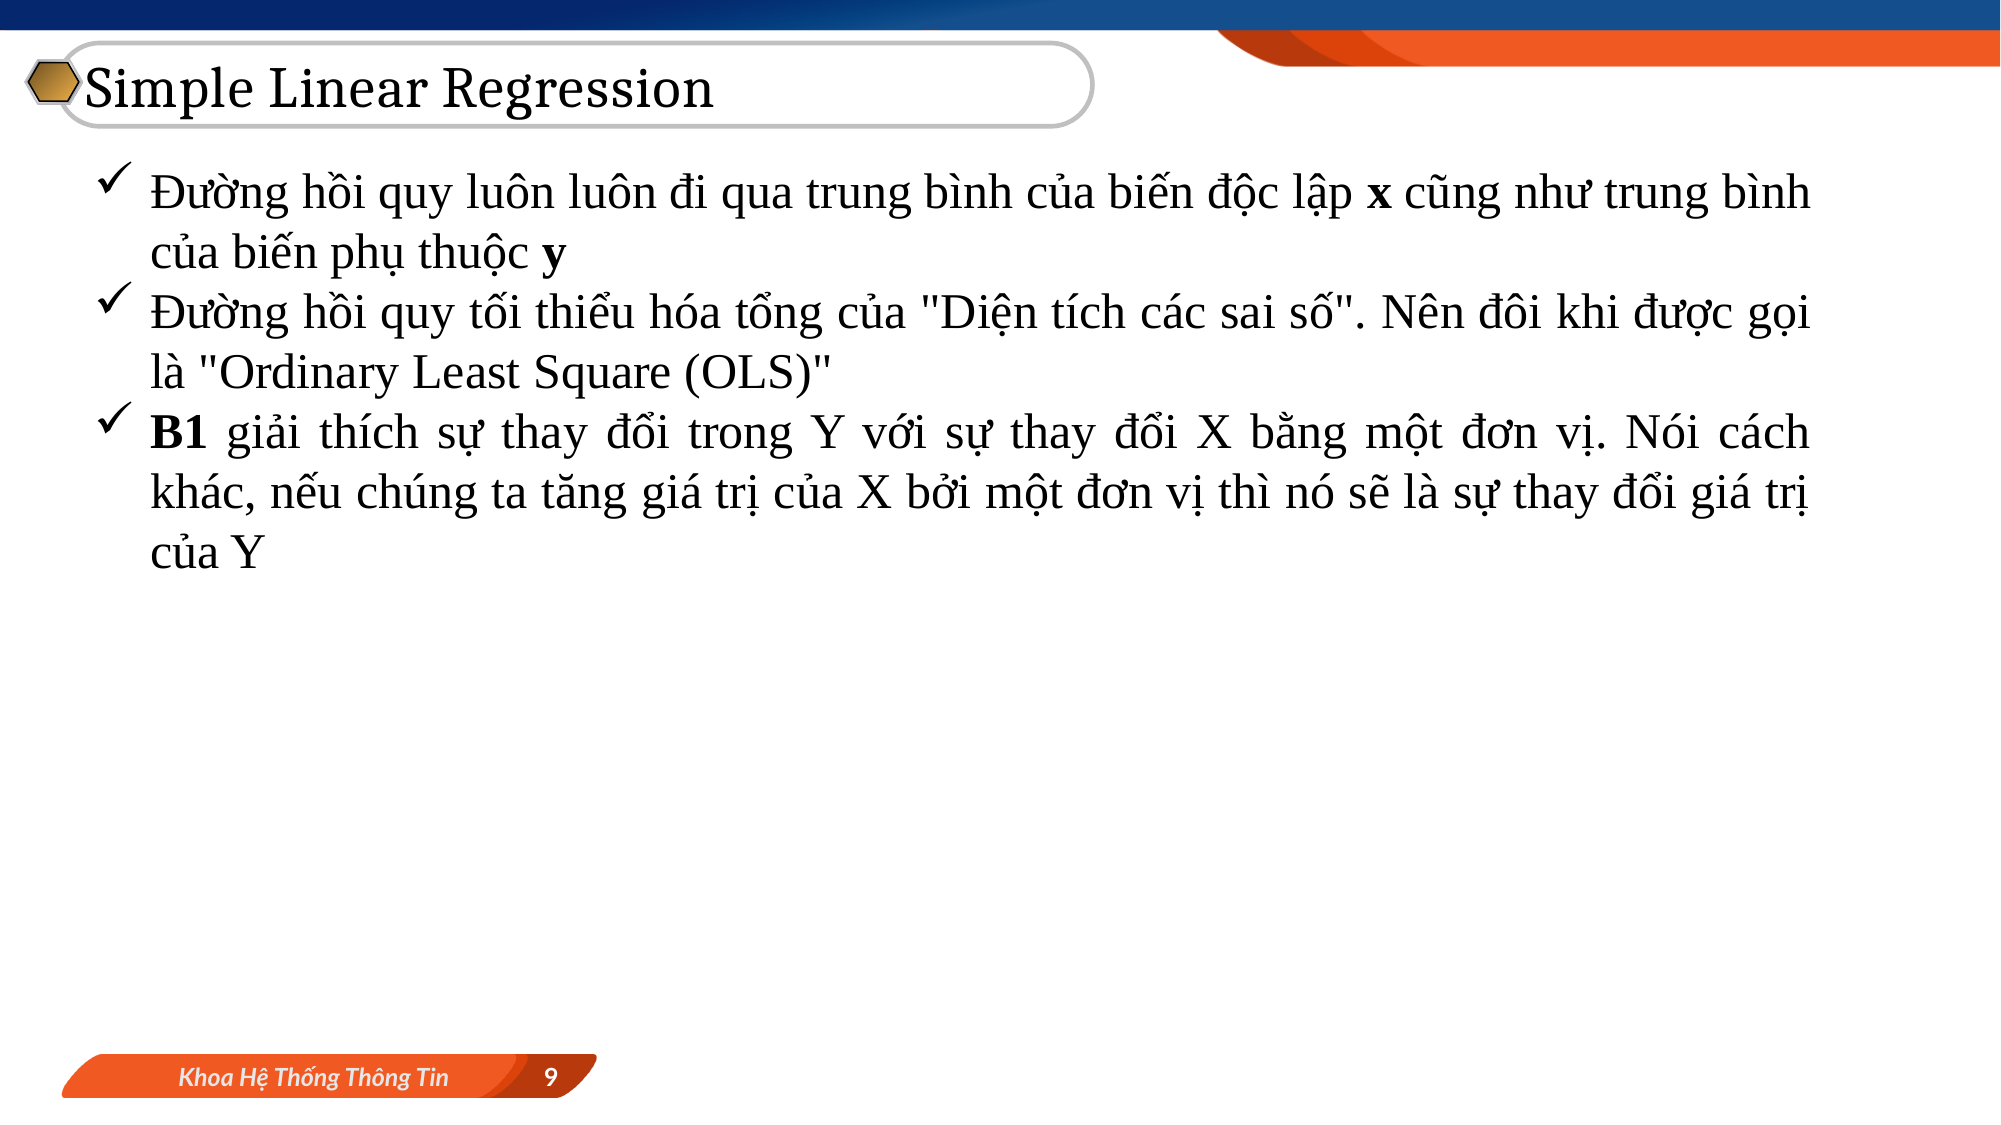

Simple Linear Regression

Đường hồi quy luôn luôn đi qua trung bình của biến độc lập x cũng như trung bình của biến phụ thuộc y
Đường hồi quy tối thiểu hóa tổng của "Diện tích các sai số". Nên đôi khi được gọi là "Ordinary Least Square (OLS)"
Β1 giải thích sự thay đổi trong Y với sự thay đổi X bằng một đơn vị. Nói cách khác, nếu chúng ta tăng giá trị của X bởi một đơn vị thì nó sẽ là sự thay đổi giá trị của Y
9
Khoa Hệ Thống Thông Tin